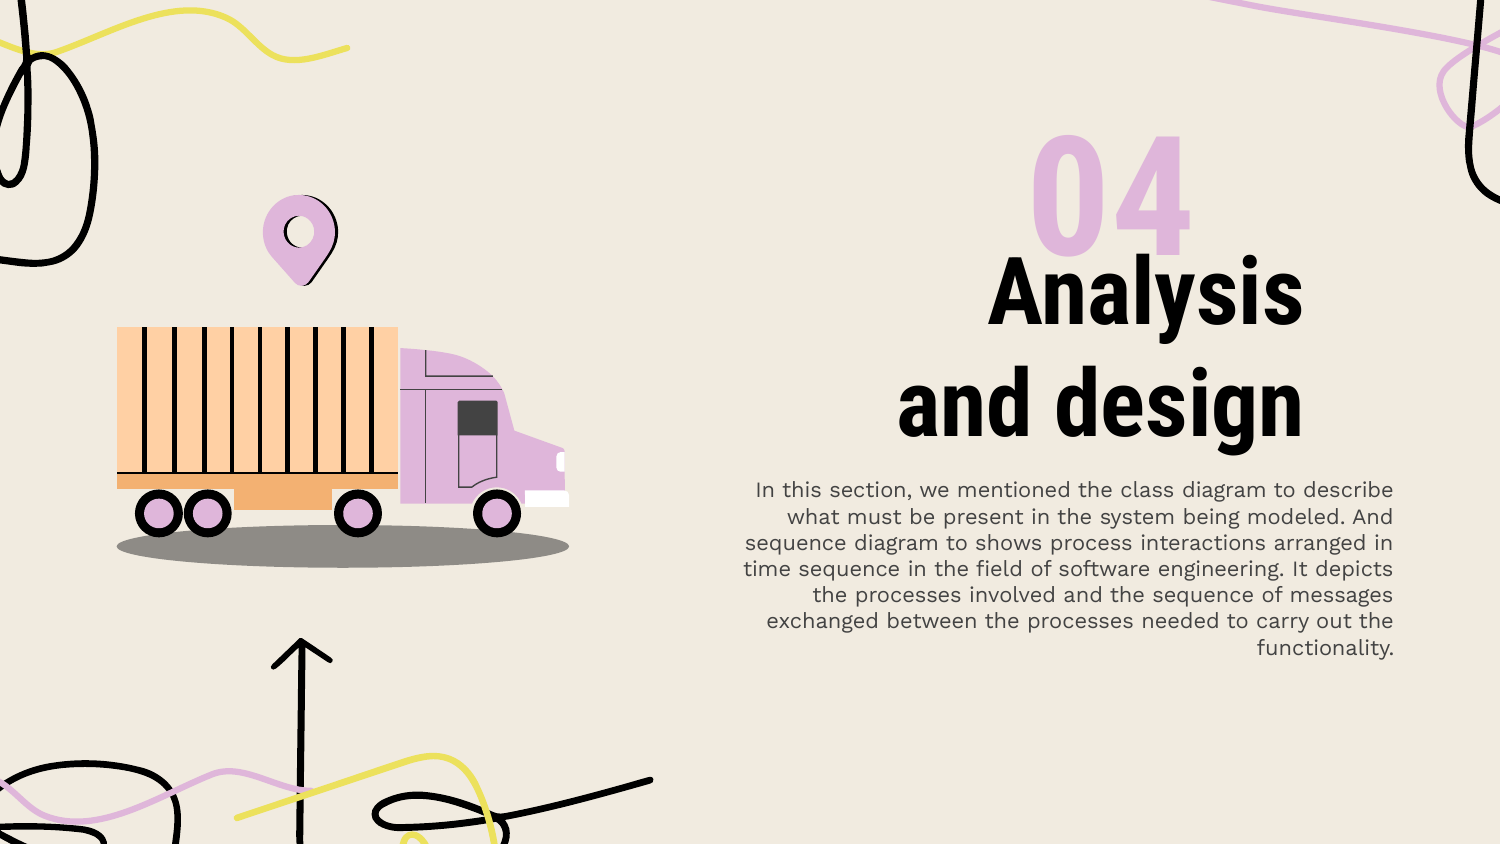

04

# Analysis and design

In this section, we mentioned the class diagram to describe what must be present in the system being modeled. And sequence diagram to shows process interactions arranged in time sequence in the field of software engineering. It depicts the processes involved and the sequence of messages exchanged between the processes needed to carry out the functionality.